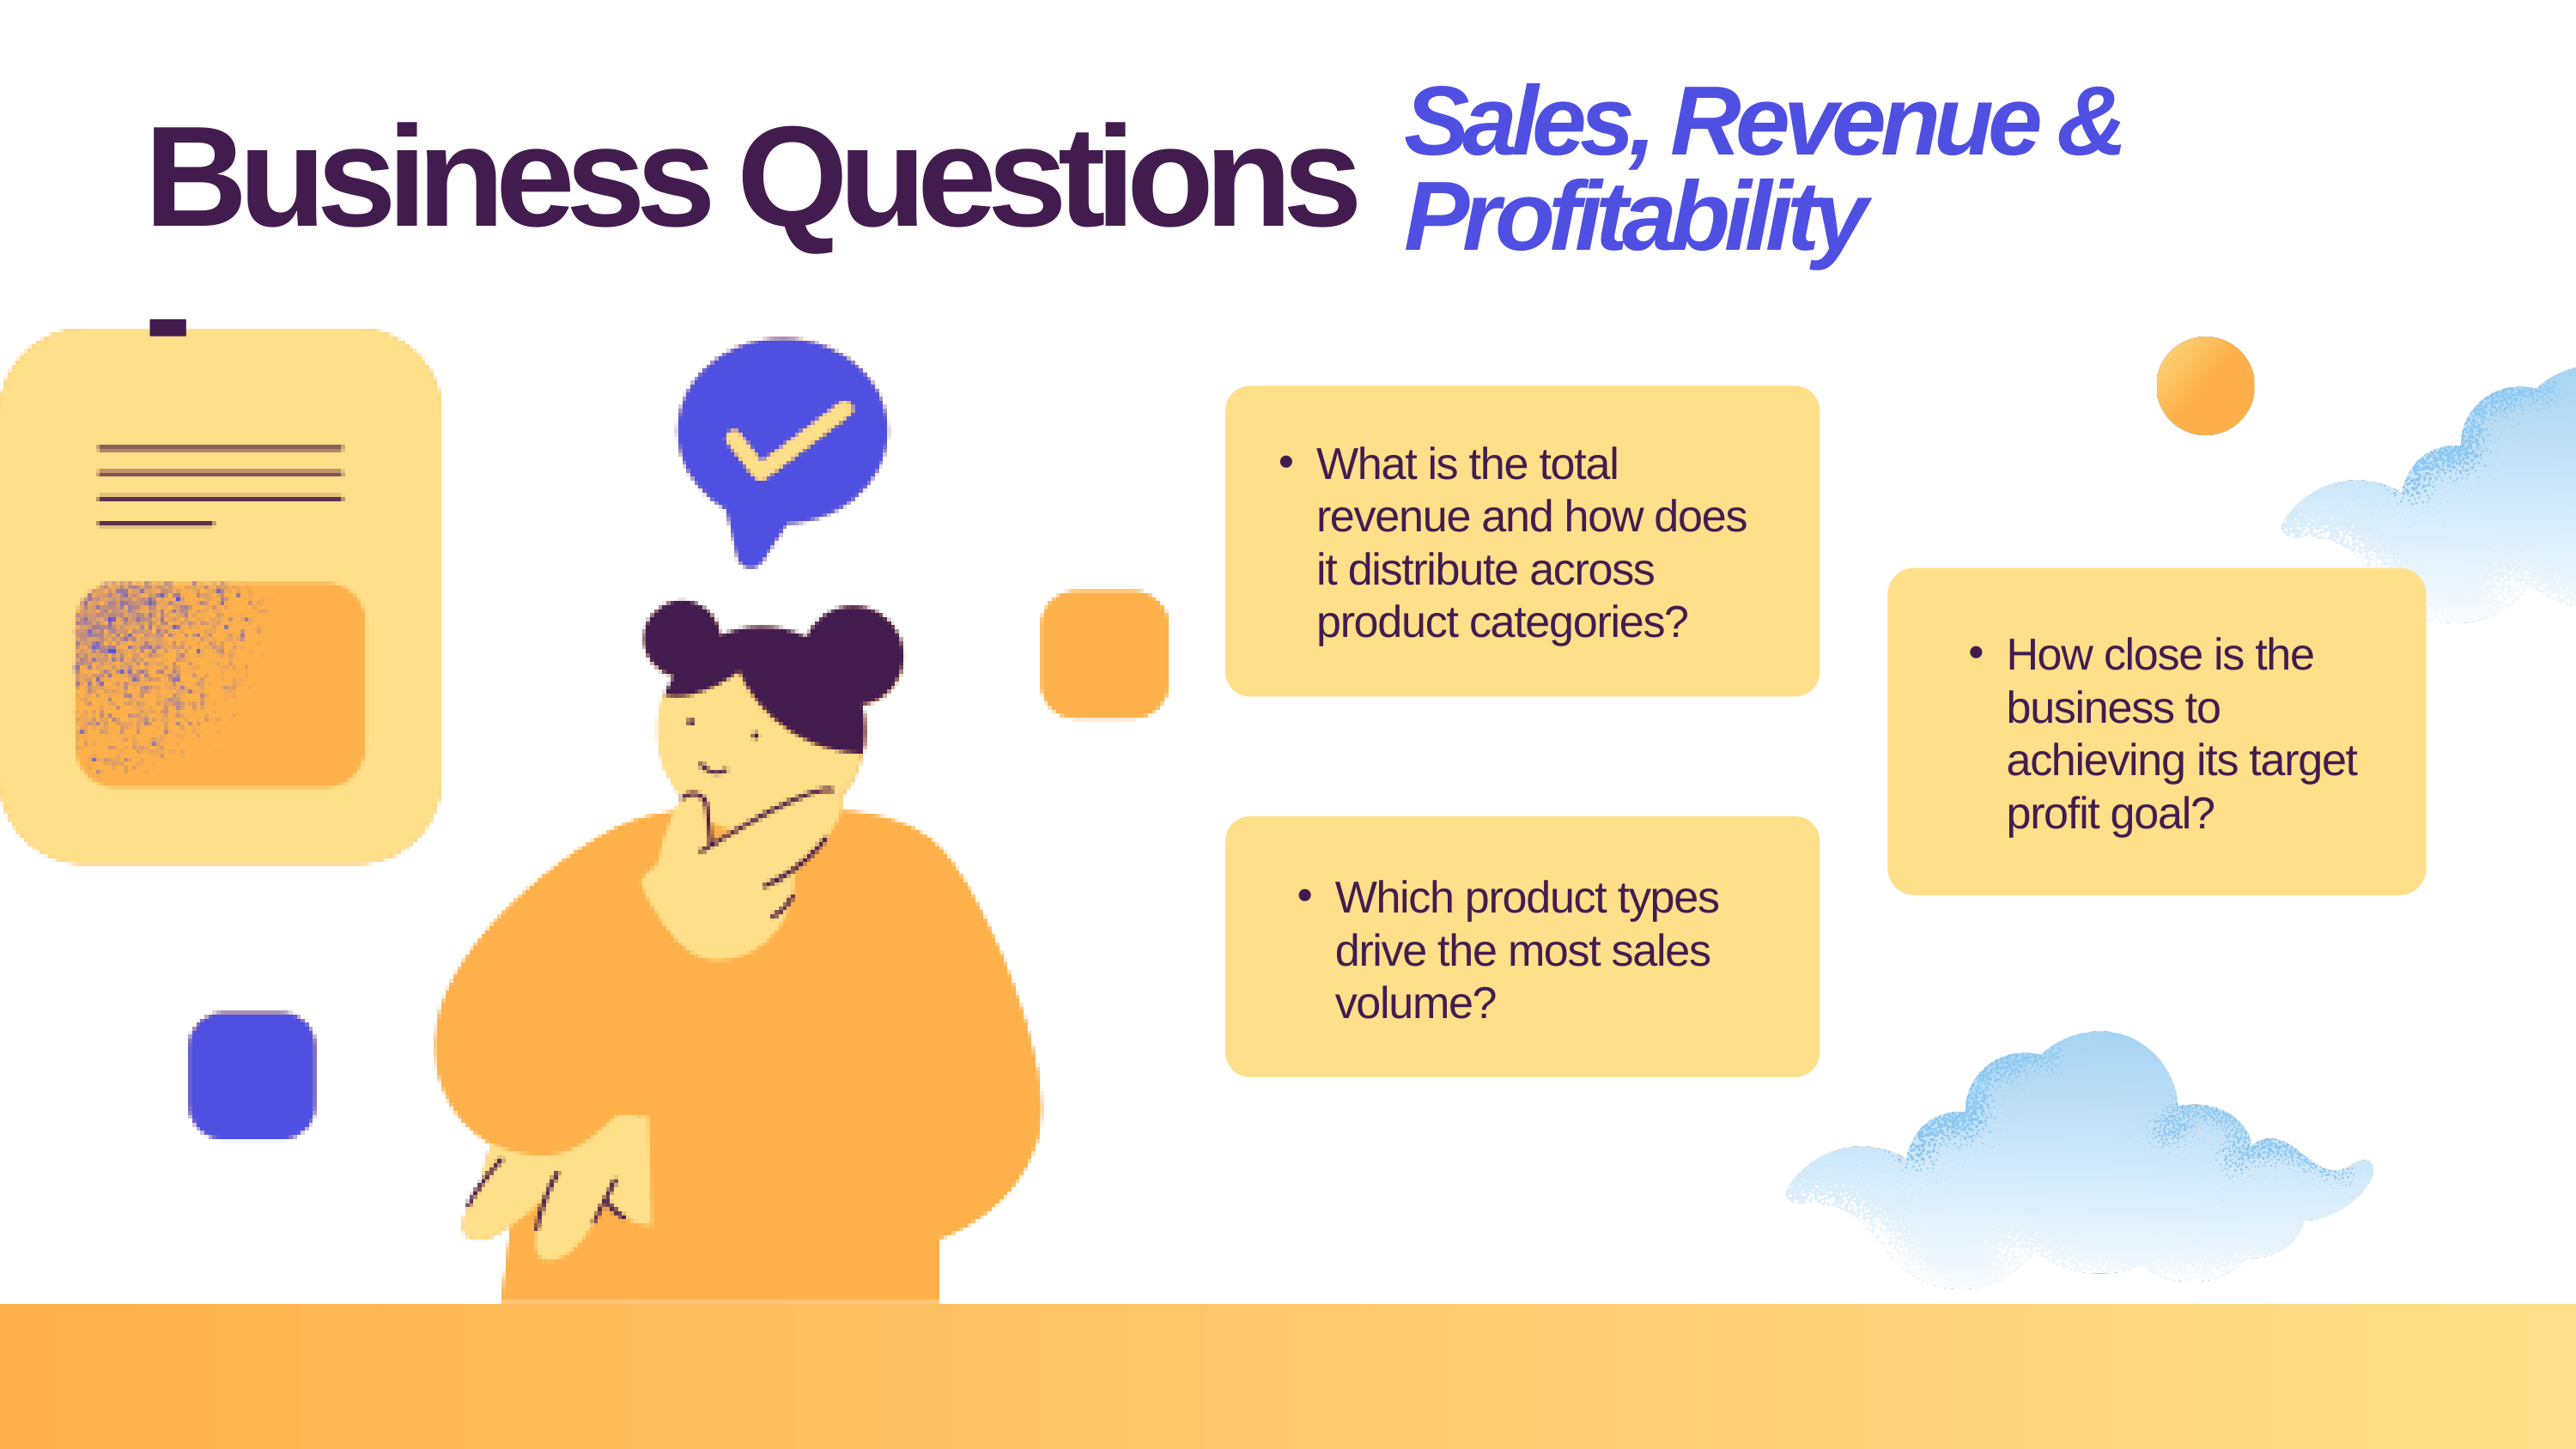

Sales, Revenue & Profitability
Business Questions -

What is the total revenue and how does it distribute across product categories?

How close is the business to achieving its target profit goal?

Which product types drive the most sales volume?